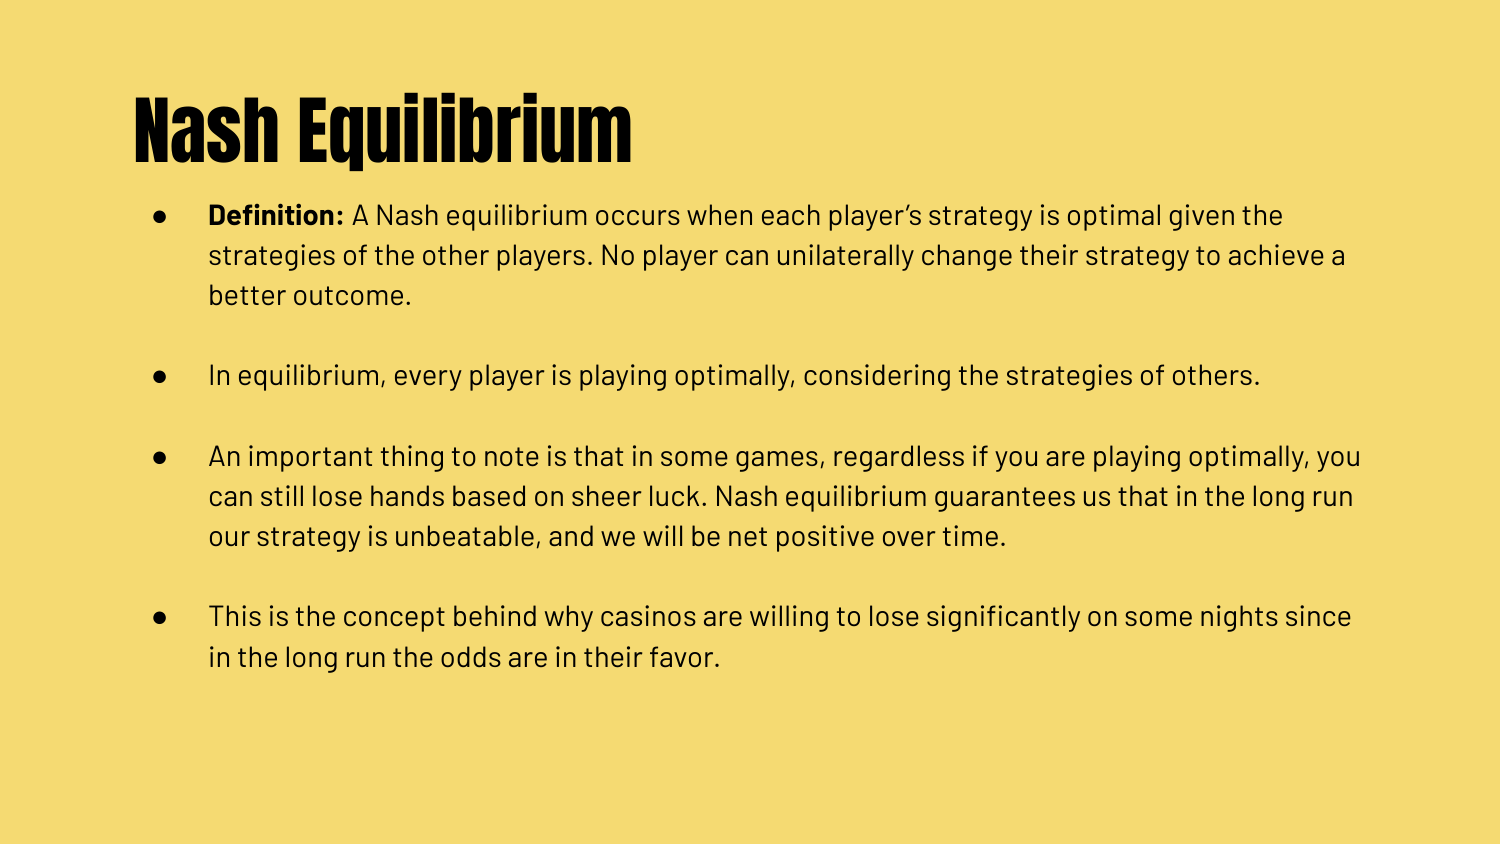

# Nash Equilibrium
Definition: A Nash equilibrium occurs when each player’s strategy is optimal given the strategies of the other players. No player can unilaterally change their strategy to achieve a better outcome.

In equilibrium, every player is playing optimally, considering the strategies of others.

An important thing to note is that in some games, regardless if you are playing optimally, you can still lose hands based on sheer luck. Nash equilibrium guarantees us that in the long run our strategy is unbeatable, and we will be net positive over time.

This is the concept behind why casinos are willing to lose significantly on some nights since in the long run the odds are in their favor.